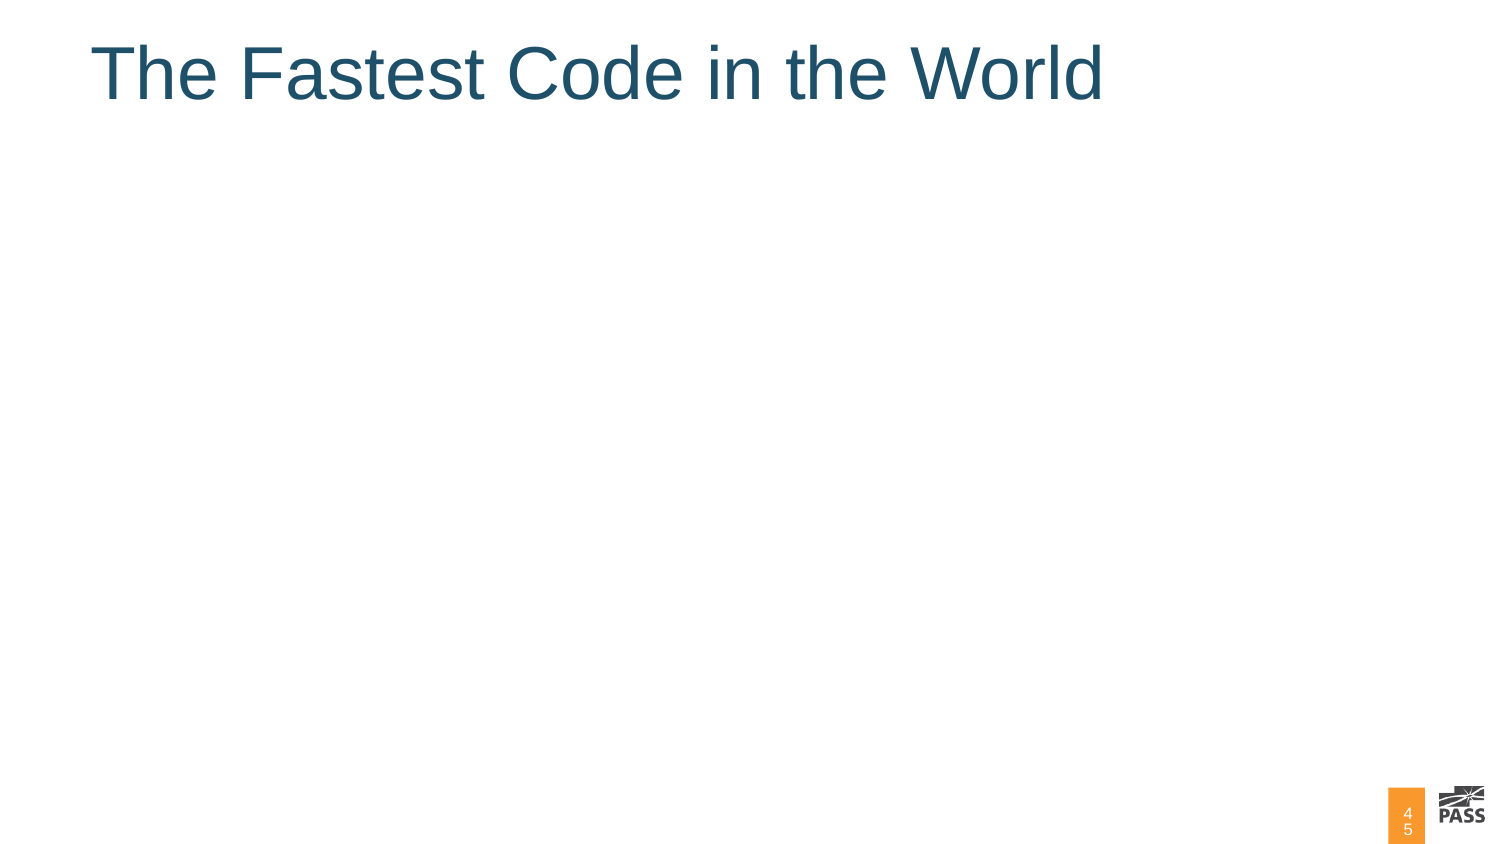

# The Fastest Code in the World
45